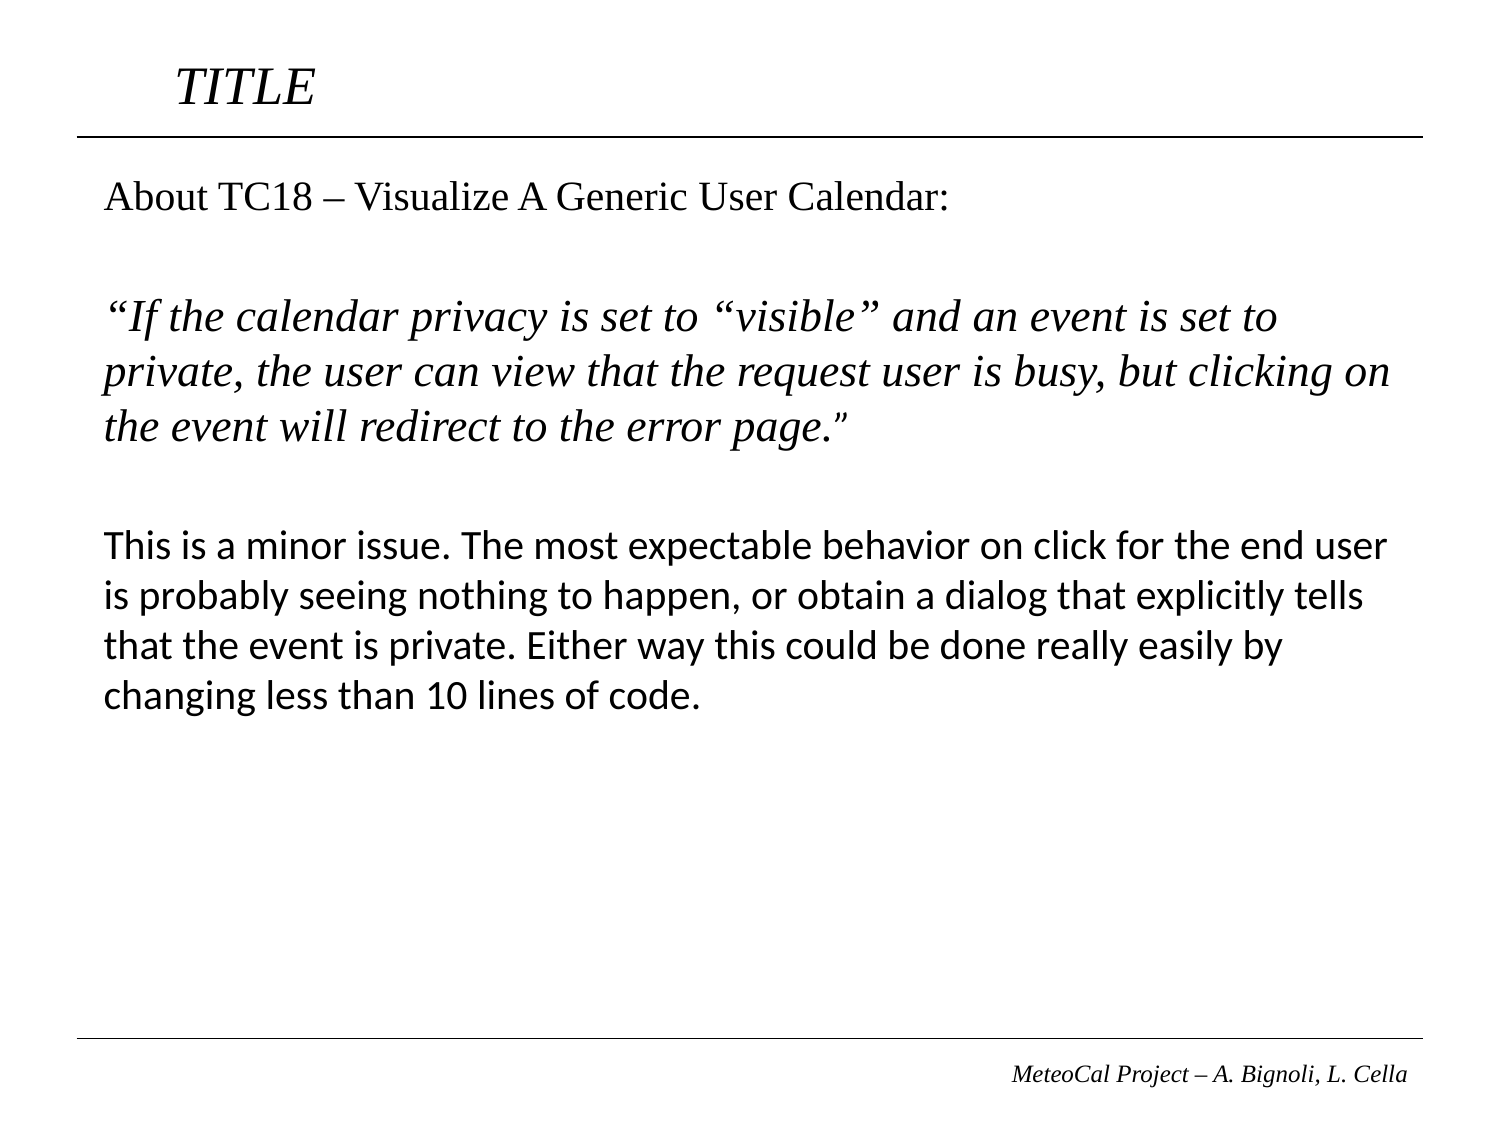

# TITLE
About TC18 – Visualize A Generic User Calendar:

“If the calendar privacy is set to “visible” and an event is set to private, the user can view that the request user is busy, but clicking on the event will redirect to the error page.”

This is a minor issue. The most expectable behavior on click for the end user is probably seeing nothing to happen, or obtain a dialog that explicitly tells that the event is private. Either way this could be done really easily by changing less than 10 lines of code.

MeteoCal Project – A. Bignoli, L. Cella